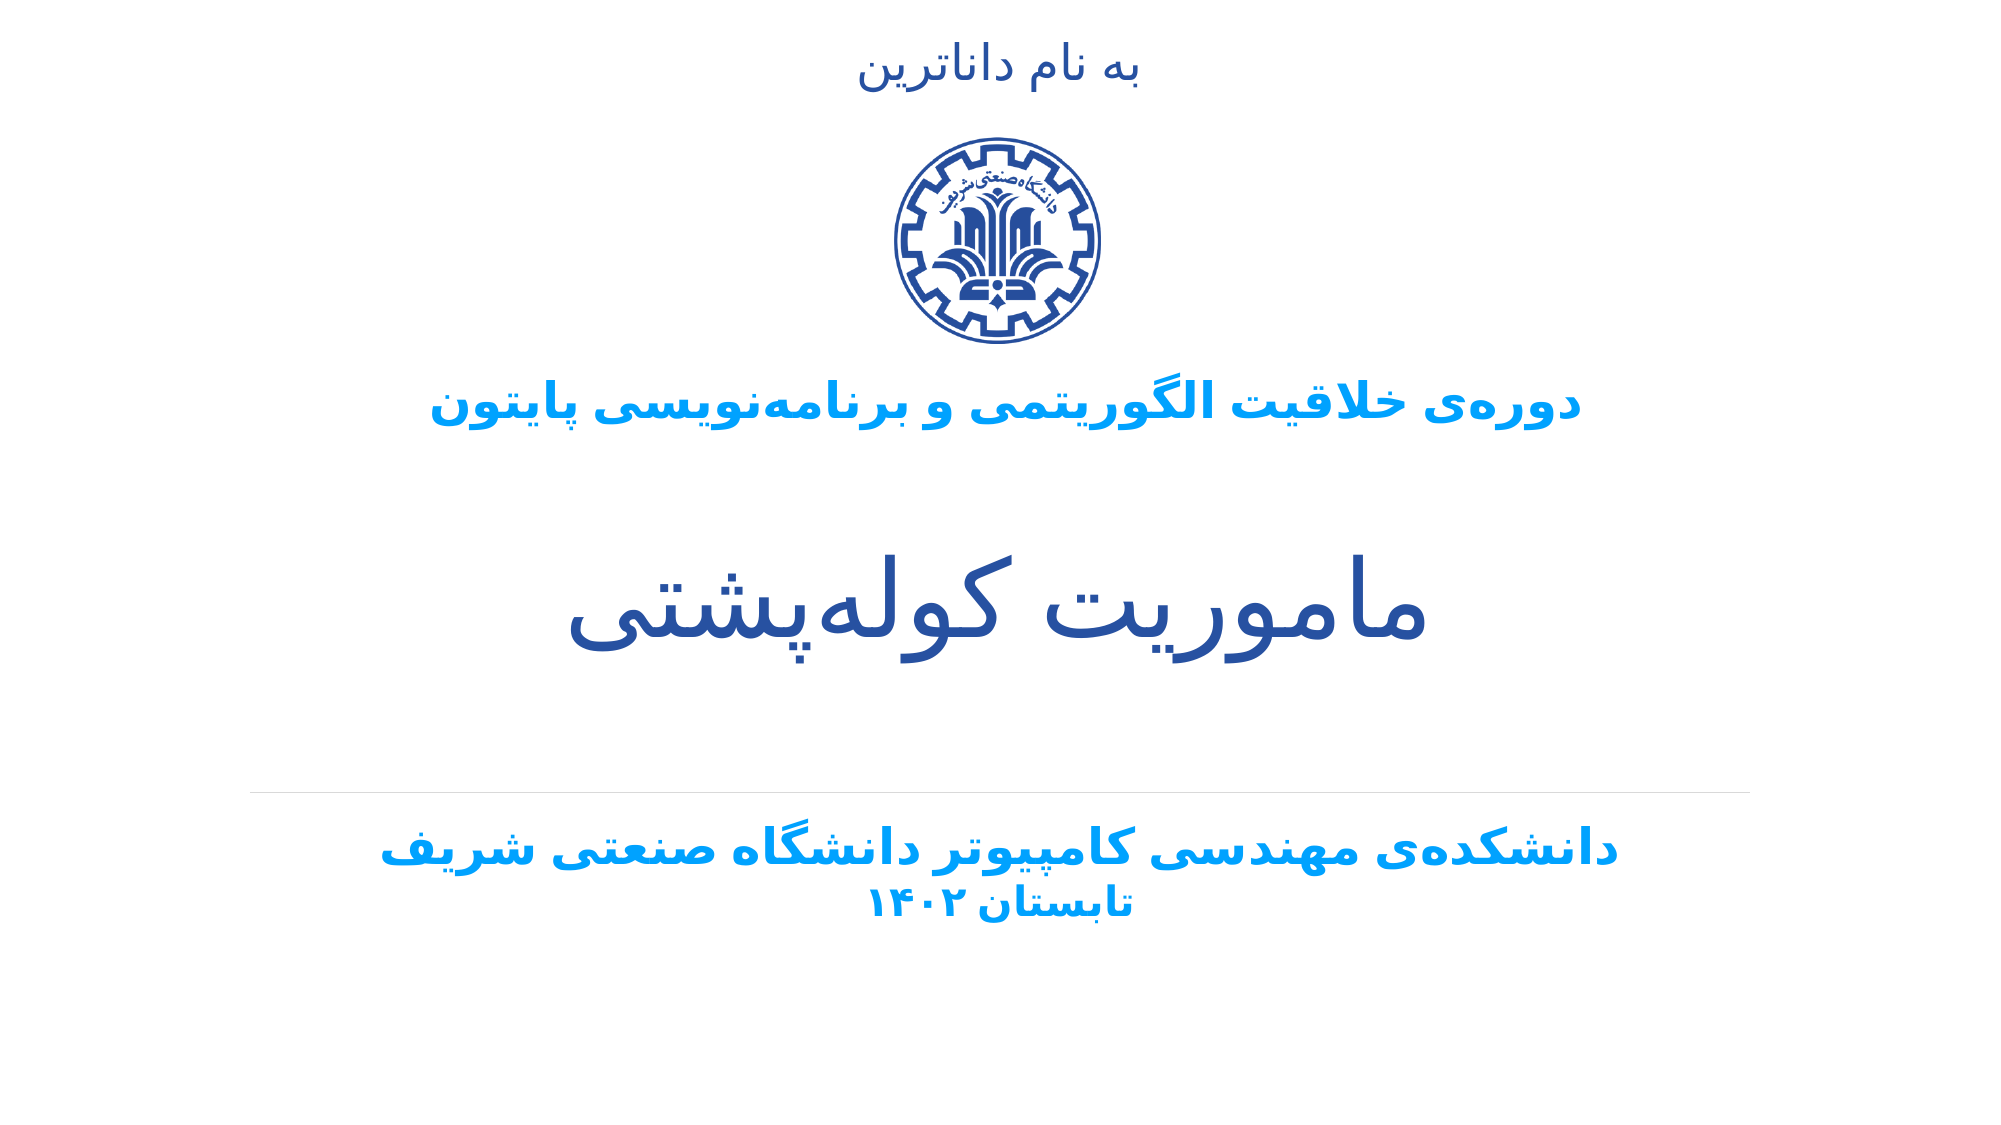

به نام داناترین
دوره‌ی خلاقیت الگوریتمی و برنامه‌نویسی پایتون
ماموریت کوله‌پشتی
دانشکده‌ی مهندسی کامپیوتر دانشگاه صنعتی شریف
تابستان ۱۴۰۲